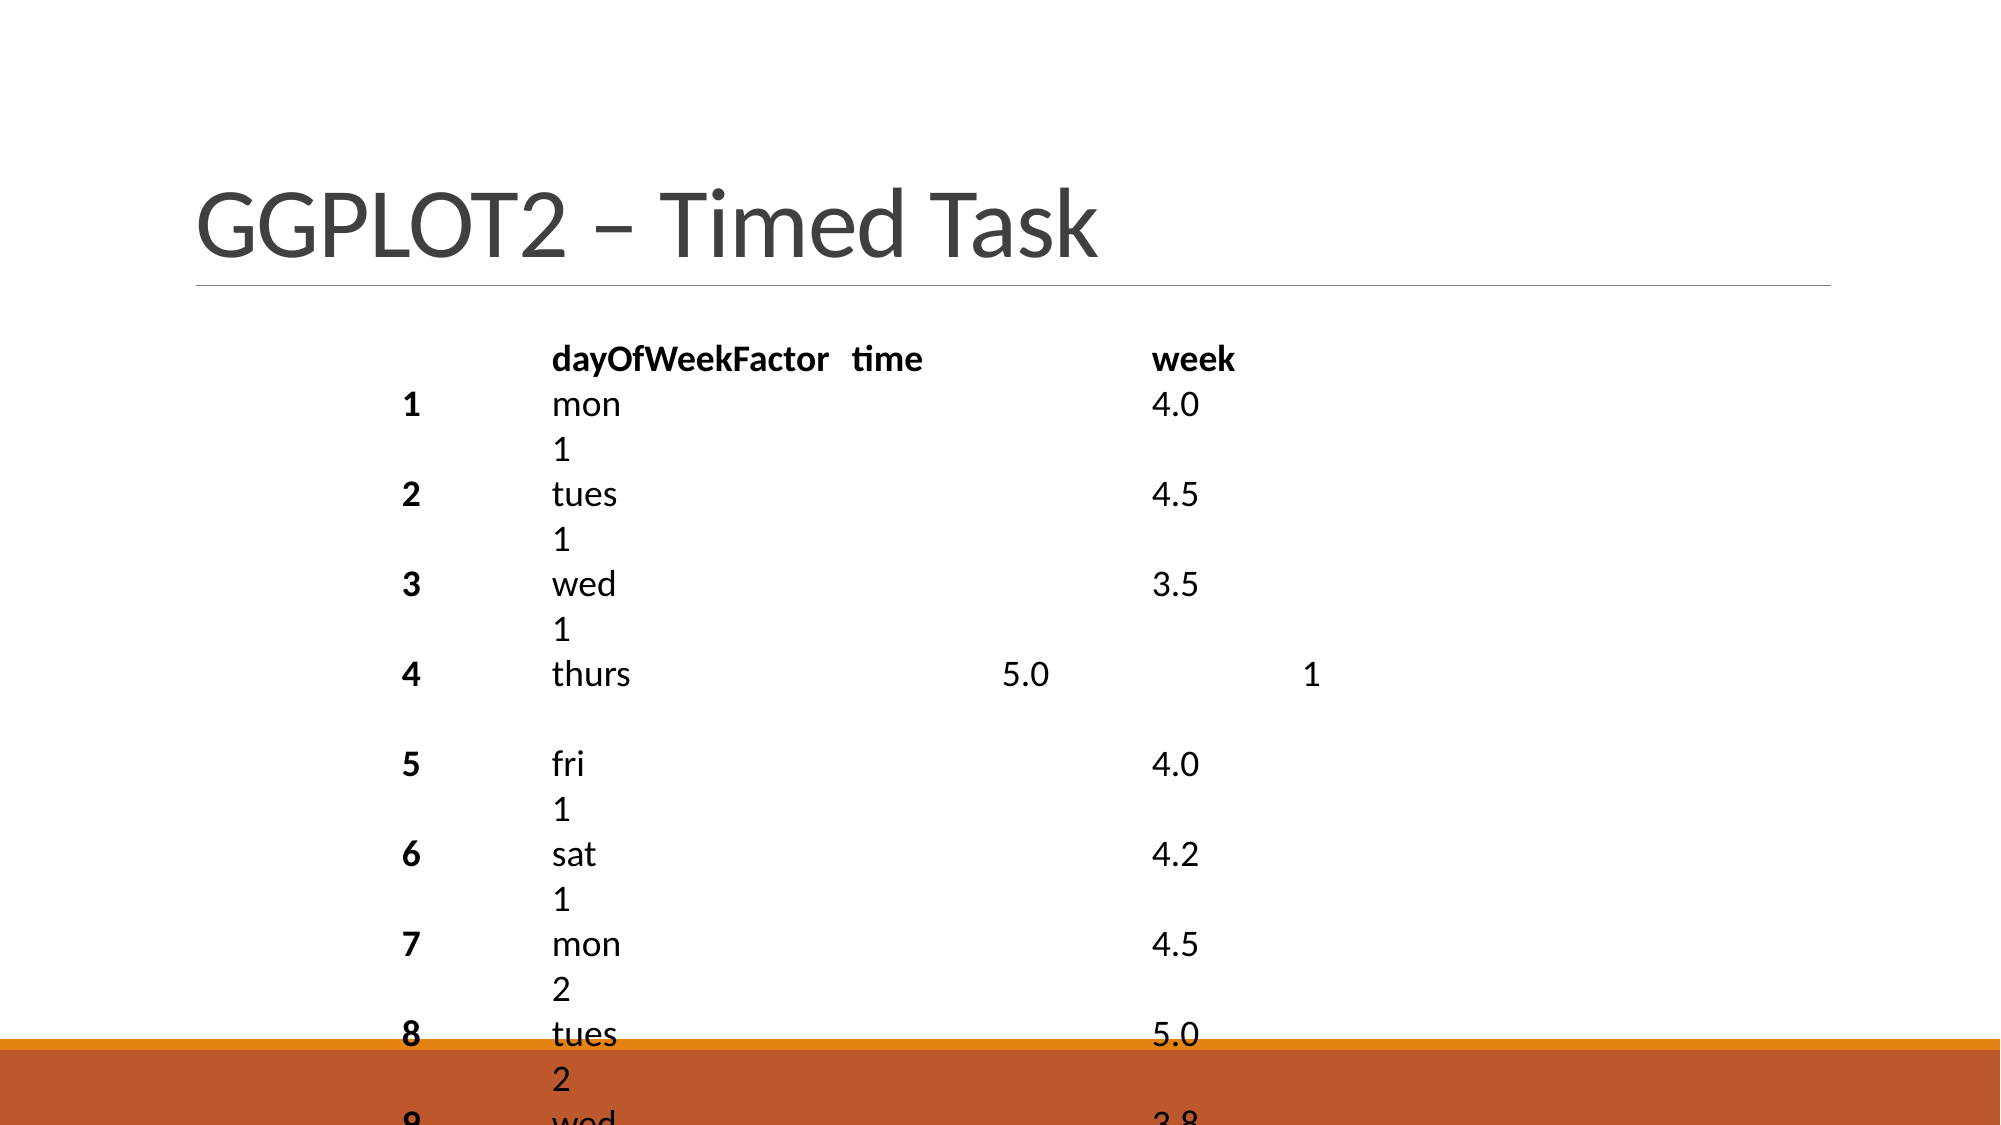

# GGPLOT2 – Timed Task
	dayOfWeekFactor	time		week
1	mon				4.0		1
2	tues				4.5		1
3	wed				3.5		1
4	thurs			5.0		1
5	fri				4.0		1
6	sat				4.2		1
7	mon				4.5		2
8	tues				5.0		2
9	wed				3.8		2
10	thurs			5.2		2
11	fri				4.6		2
12	sat				4.3		2